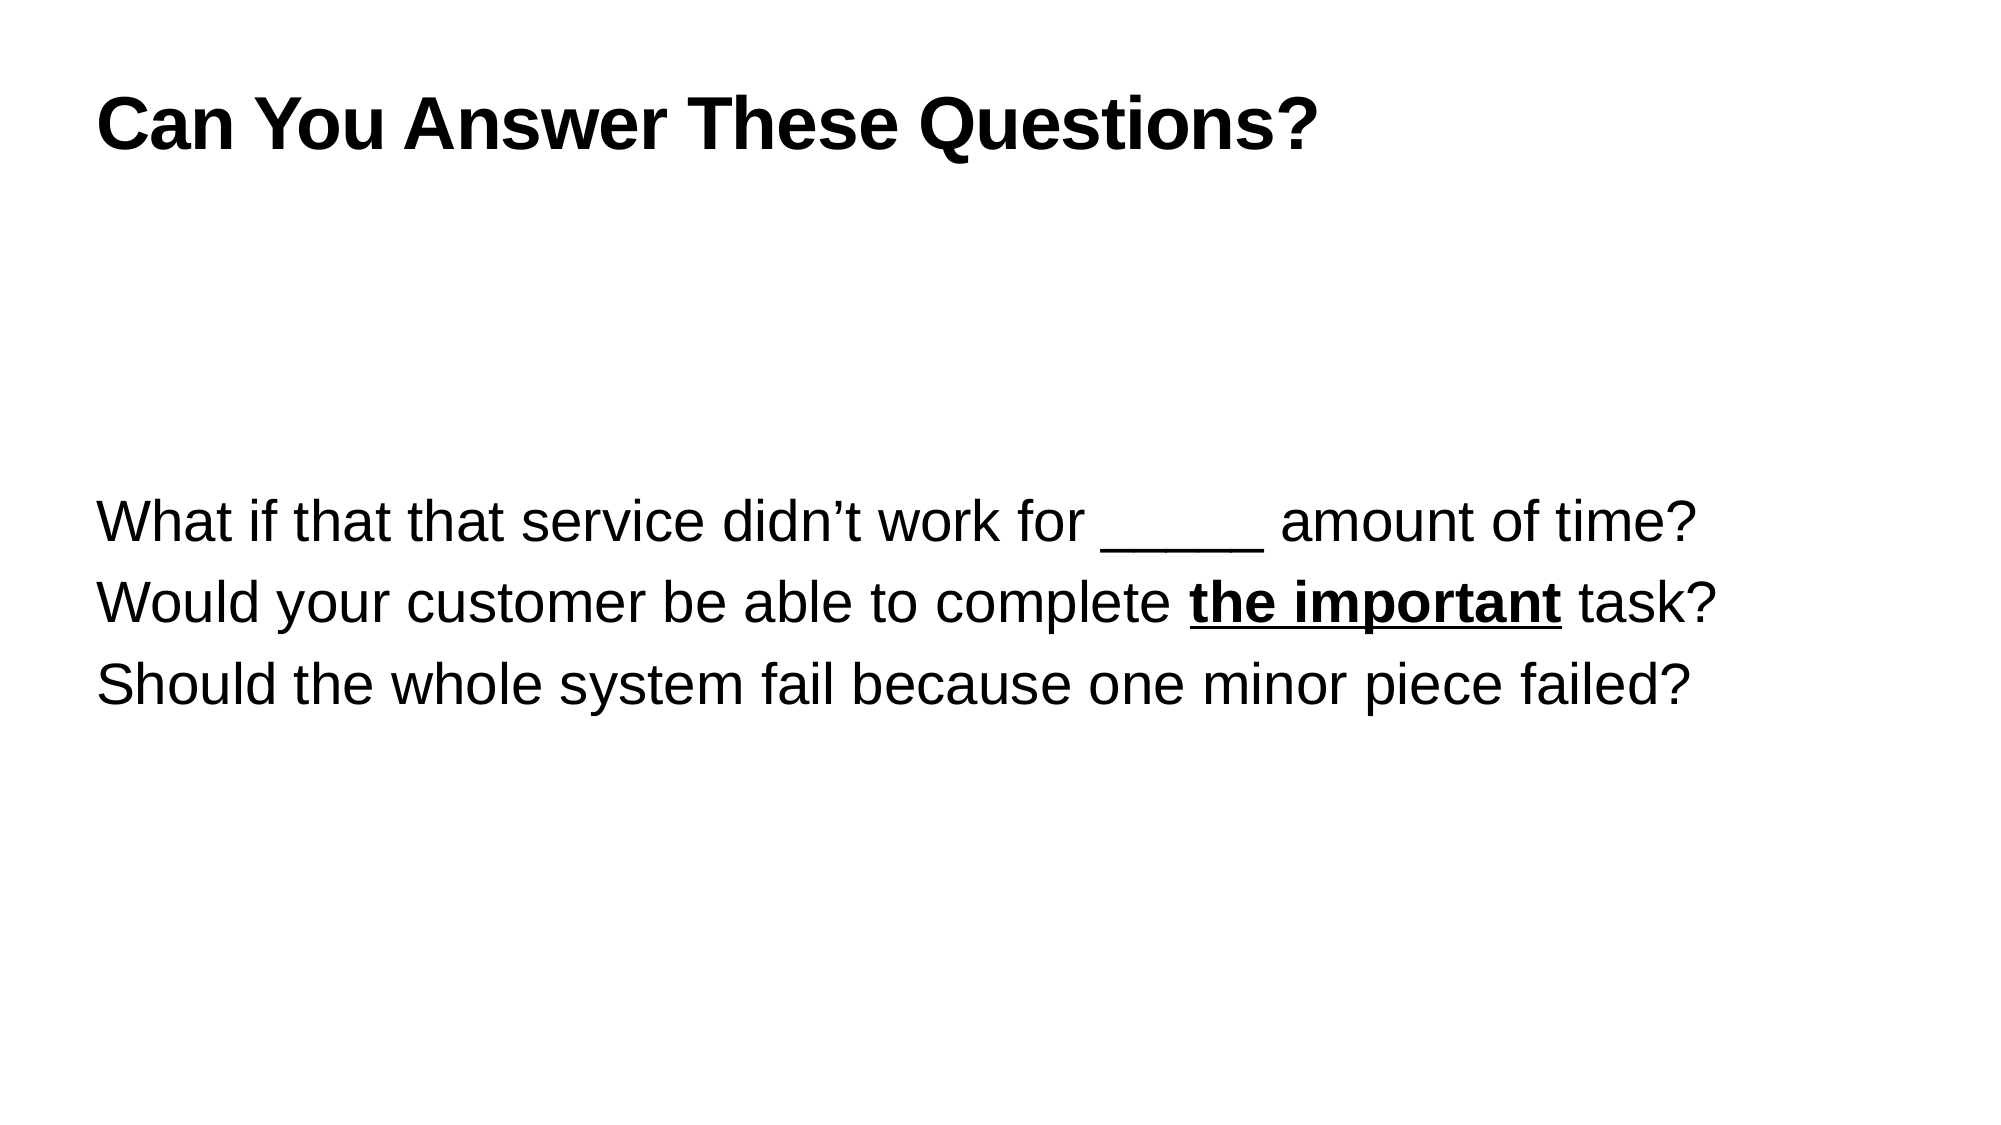

# Can You Answer These Questions?
What if that that service didn’t work for _____ amount of time?
Would your customer be able to complete the important task?
Should the whole system fail because one minor piece failed?